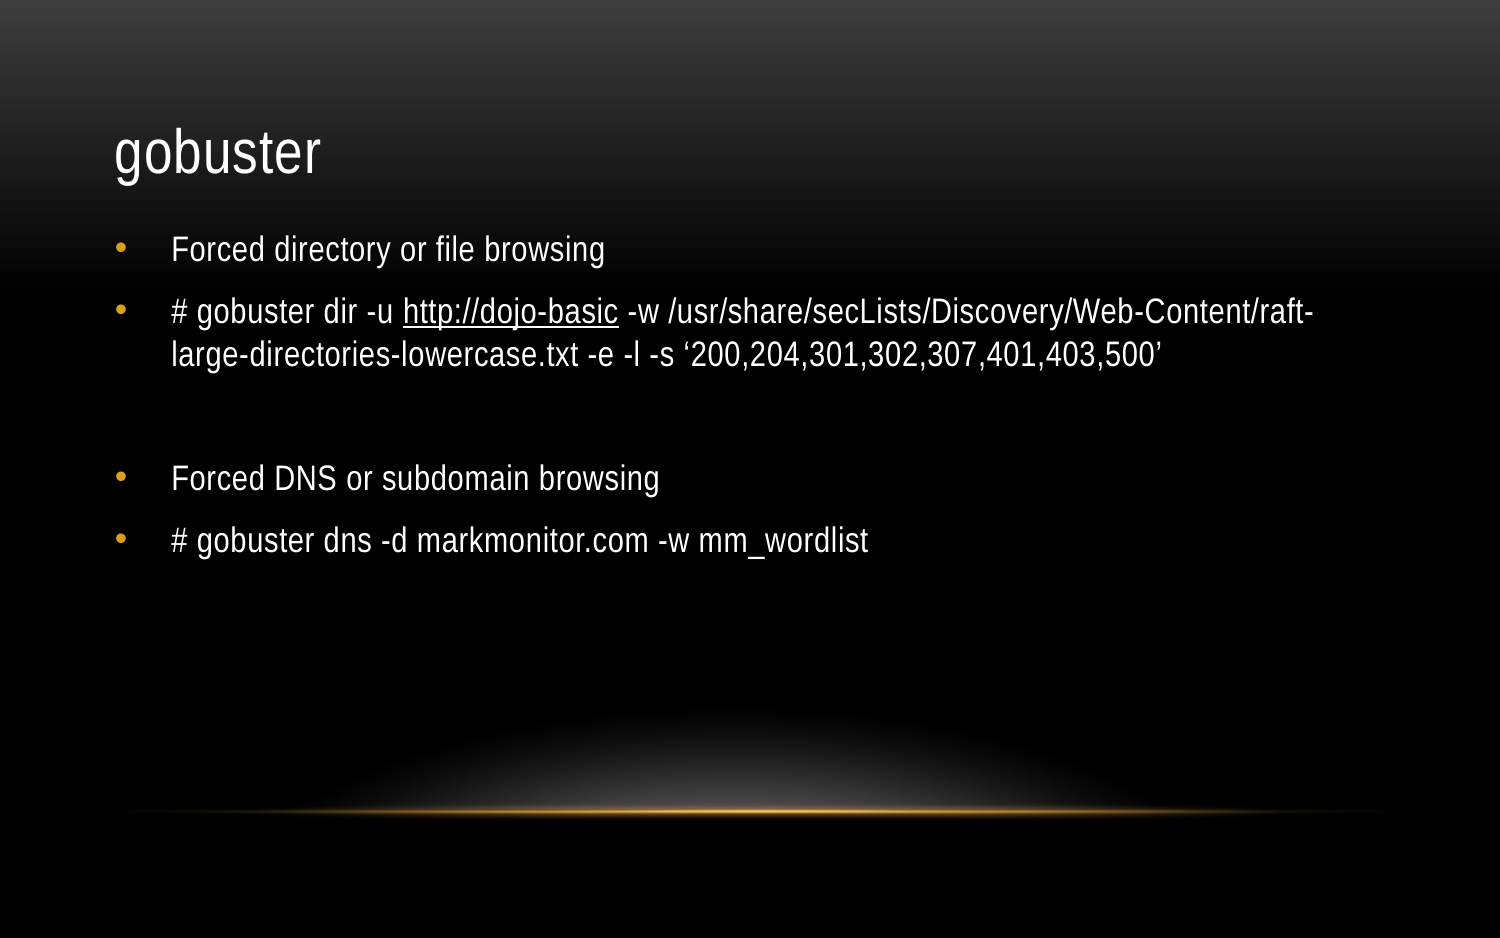

# gobuster
Forced directory or file browsing
# gobuster dir -u http://dojo-basic -w /usr/share/secLists/Discovery/Web-Content/raft-large-directories-lowercase.txt -e -l -s ‘200,204,301,302,307,401,403,500’

Forced DNS or subdomain browsing
# gobuster dns -d markmonitor.com -w mm_wordlist